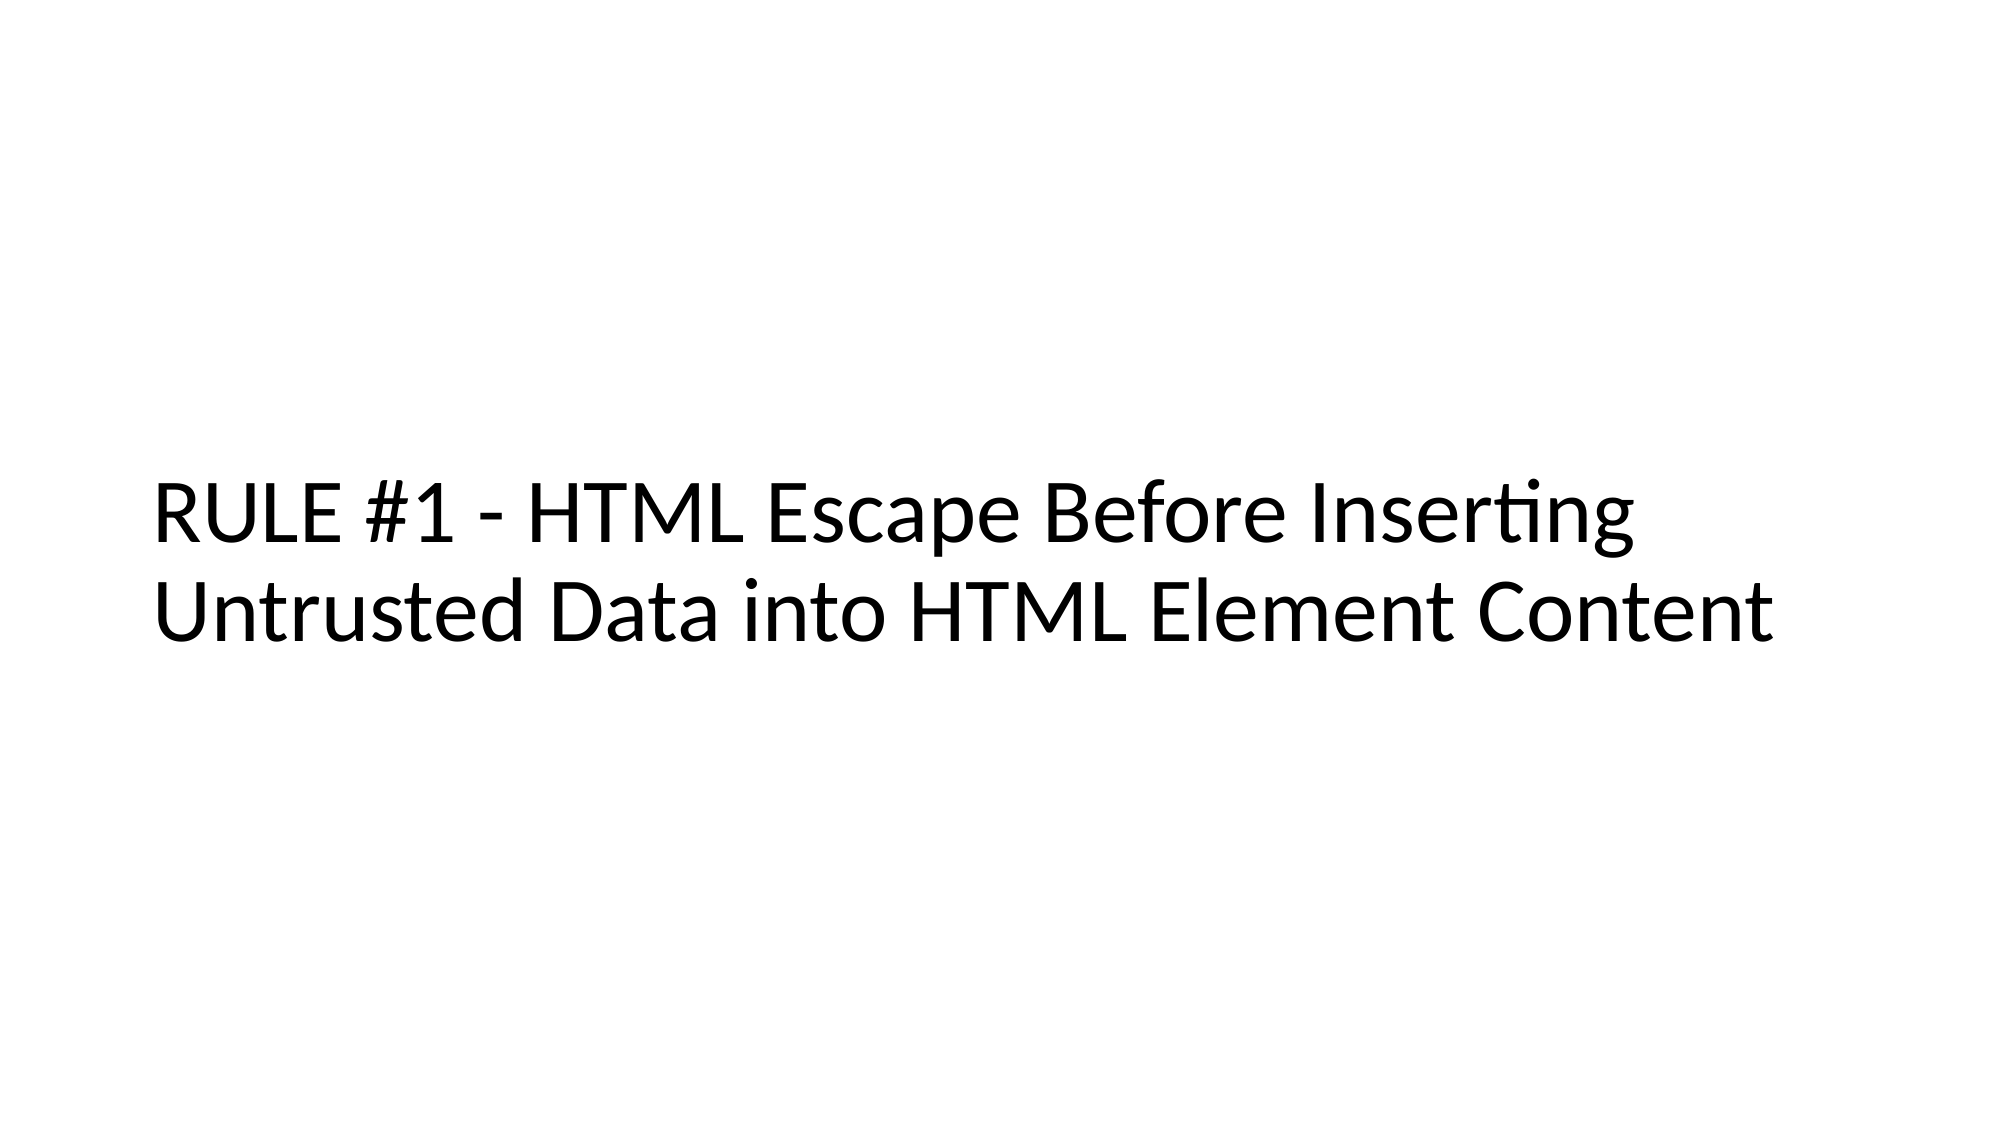

# RULE #1 - HTML Escape Before Inserting Untrusted Data into HTML Element Content